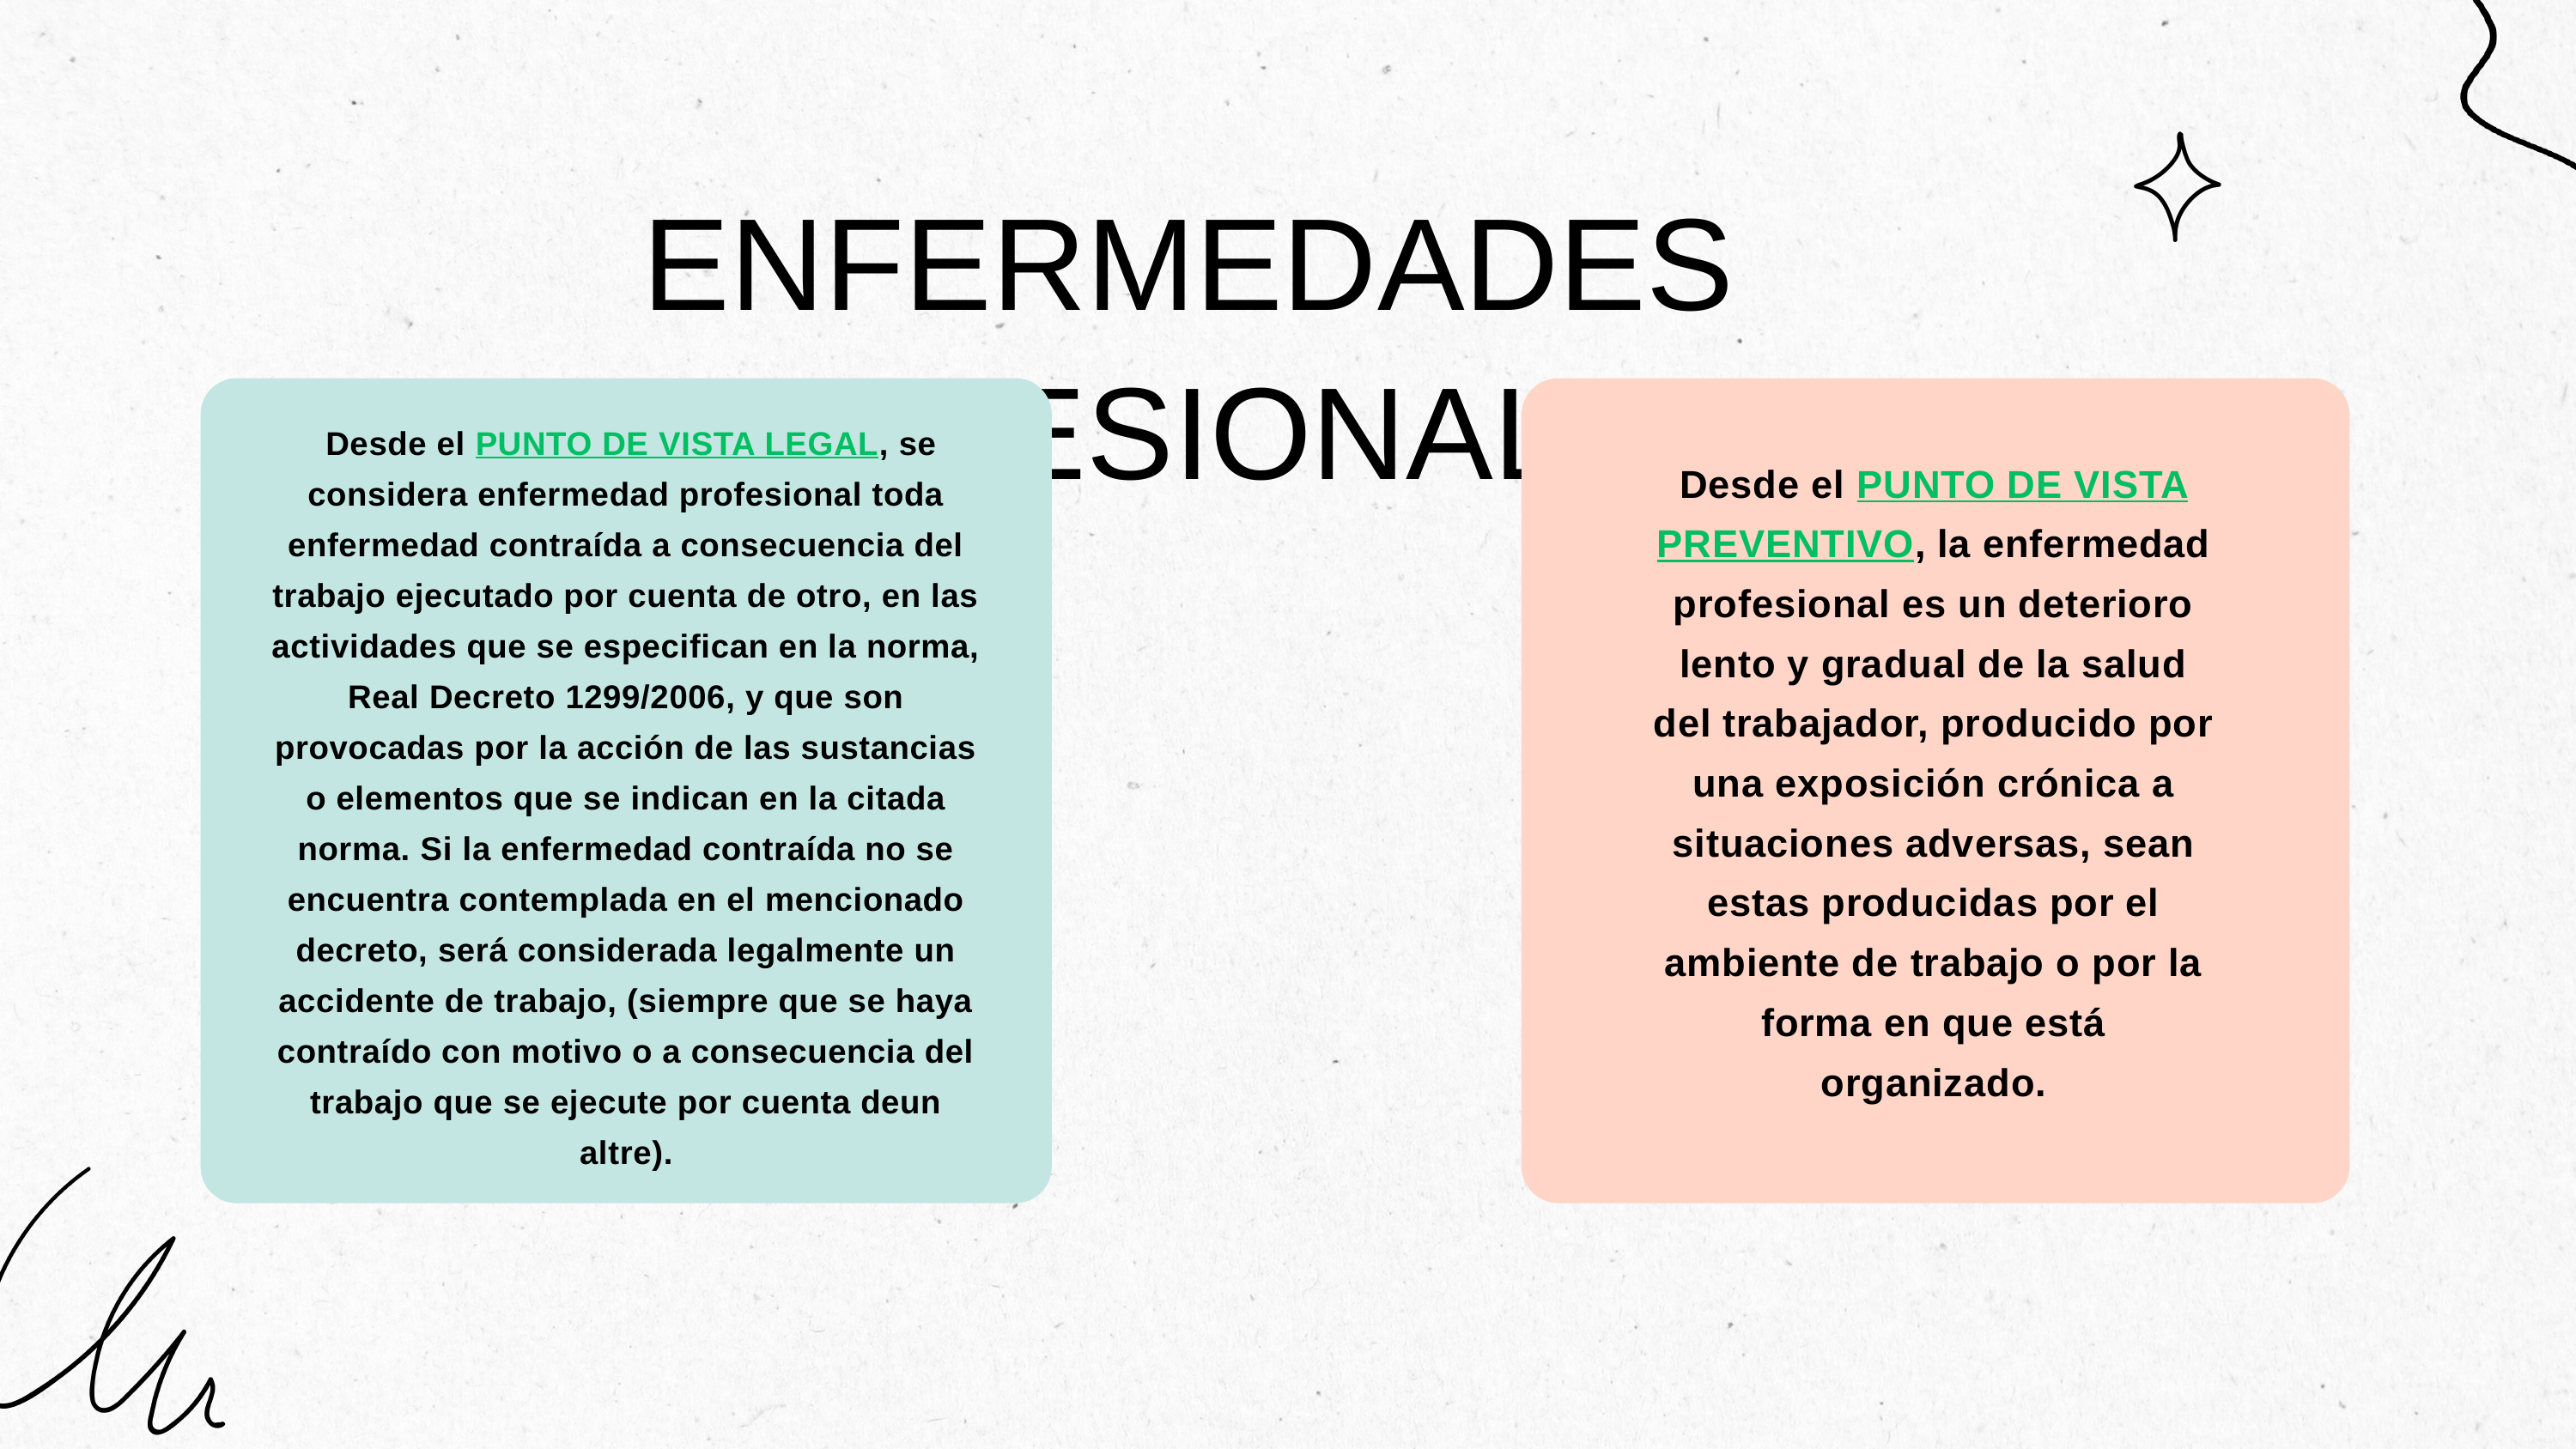

ENFERMEDADES PROFESIONALES

 Desde el PUNTO DE VISTA LEGAL, se considera enfermedad profesional toda enfermedad contraída a consecuencia del trabajo ejecutado por cuenta de otro, en las actividades que se especifican en la norma, Real Decreto 1299/2006, y que son provocadas por la acción de las sustancias o elementos que se indican en la citada norma. Si la enfermedad contraída no se encuentra contemplada en el mencionado decreto, será considerada legalmente un accidente de trabajo, (siempre que se haya contraído con motivo o a consecuencia del trabajo que se ejecute por cuenta deun altre).

Desde el PUNTO DE VISTA PREVENTIVO, la enfermedad profesional es un deterioro lento y gradual de la salud del trabajador, producido por una exposición crónica a situaciones adversas, sean estas producidas por el ambiente de trabajo o por la forma en que está organizado.